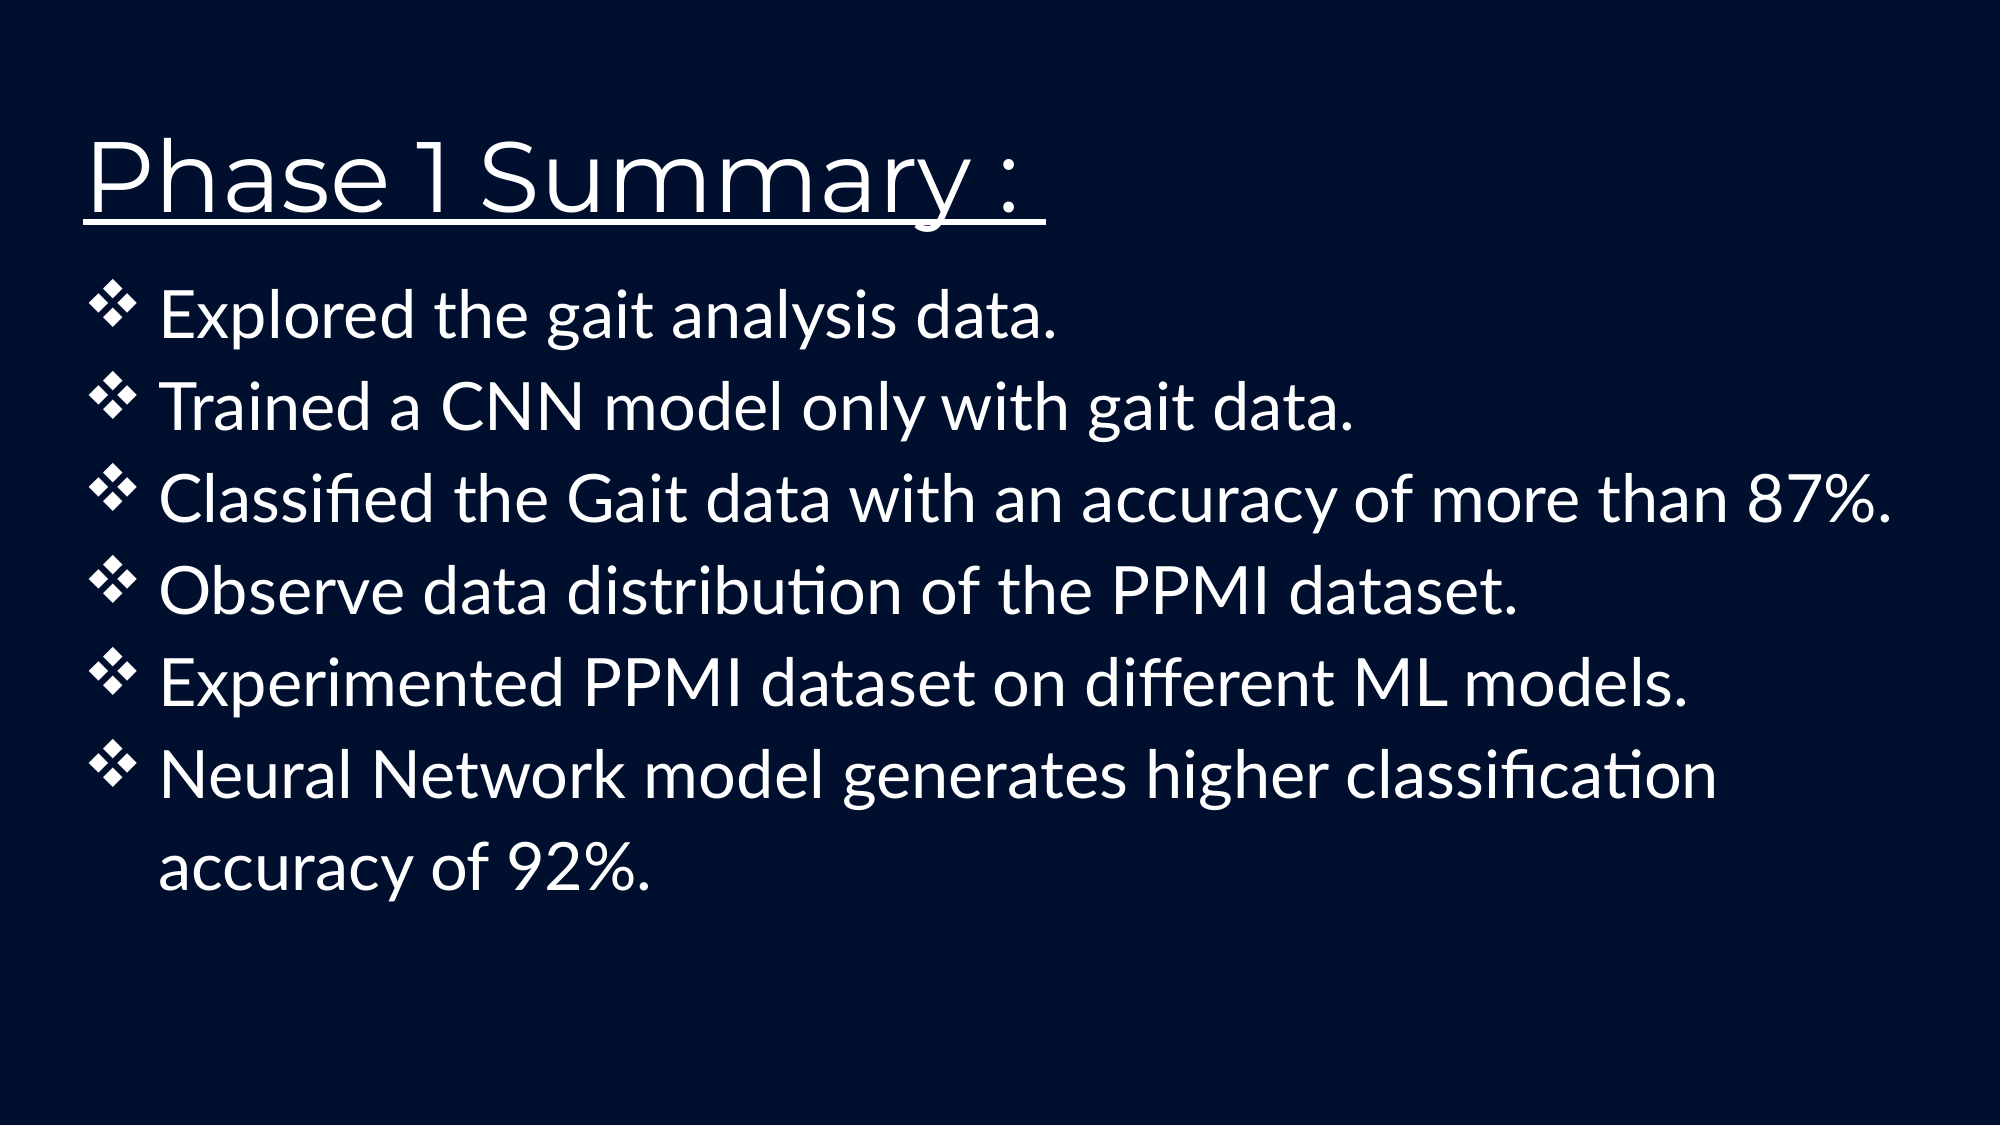

# Phase 1 Summary :
Explored the gait analysis data.
Trained a CNN model only with gait data.
Classified the Gait data with an accuracy of more than 87%.
Observe data distribution of the PPMI dataset.
Experimented PPMI dataset on different ML models.
Neural Network model generates higher classification accuracy of 92%.